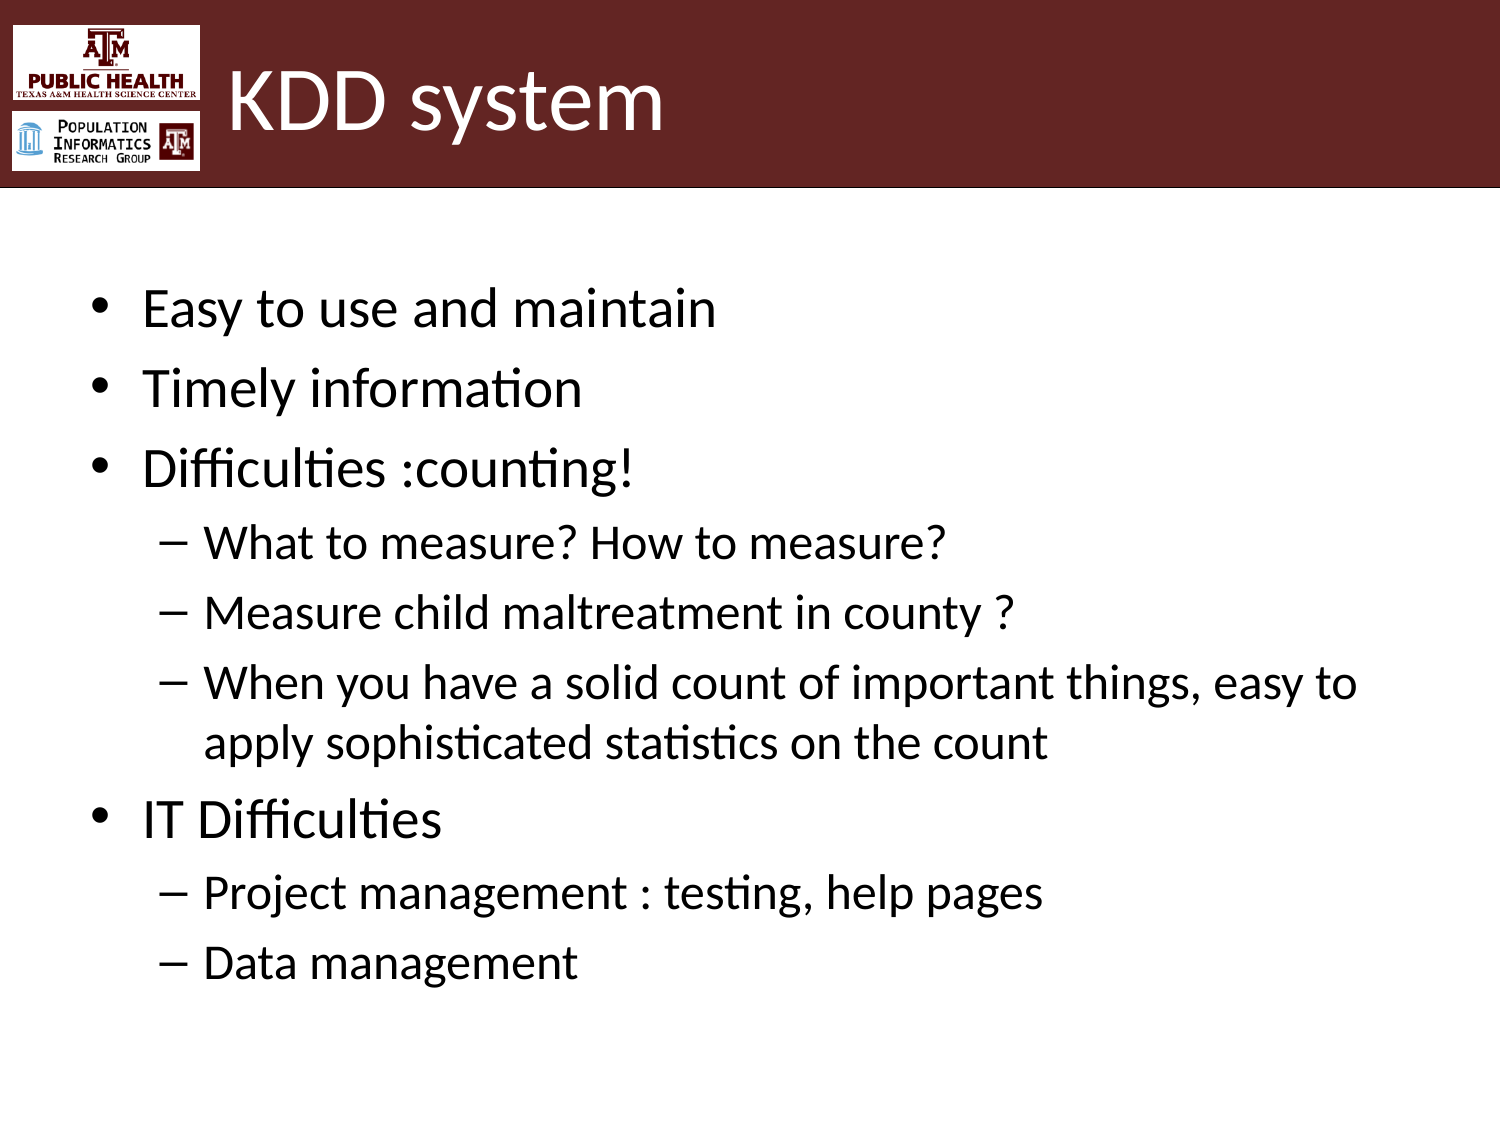

# KDD system
Easy to use and maintain
Timely information
Difficulties :counting!
What to measure? How to measure?
Measure child maltreatment in county ?
When you have a solid count of important things, easy to apply sophisticated statistics on the count
IT Difficulties
Project management : testing, help pages
Data management